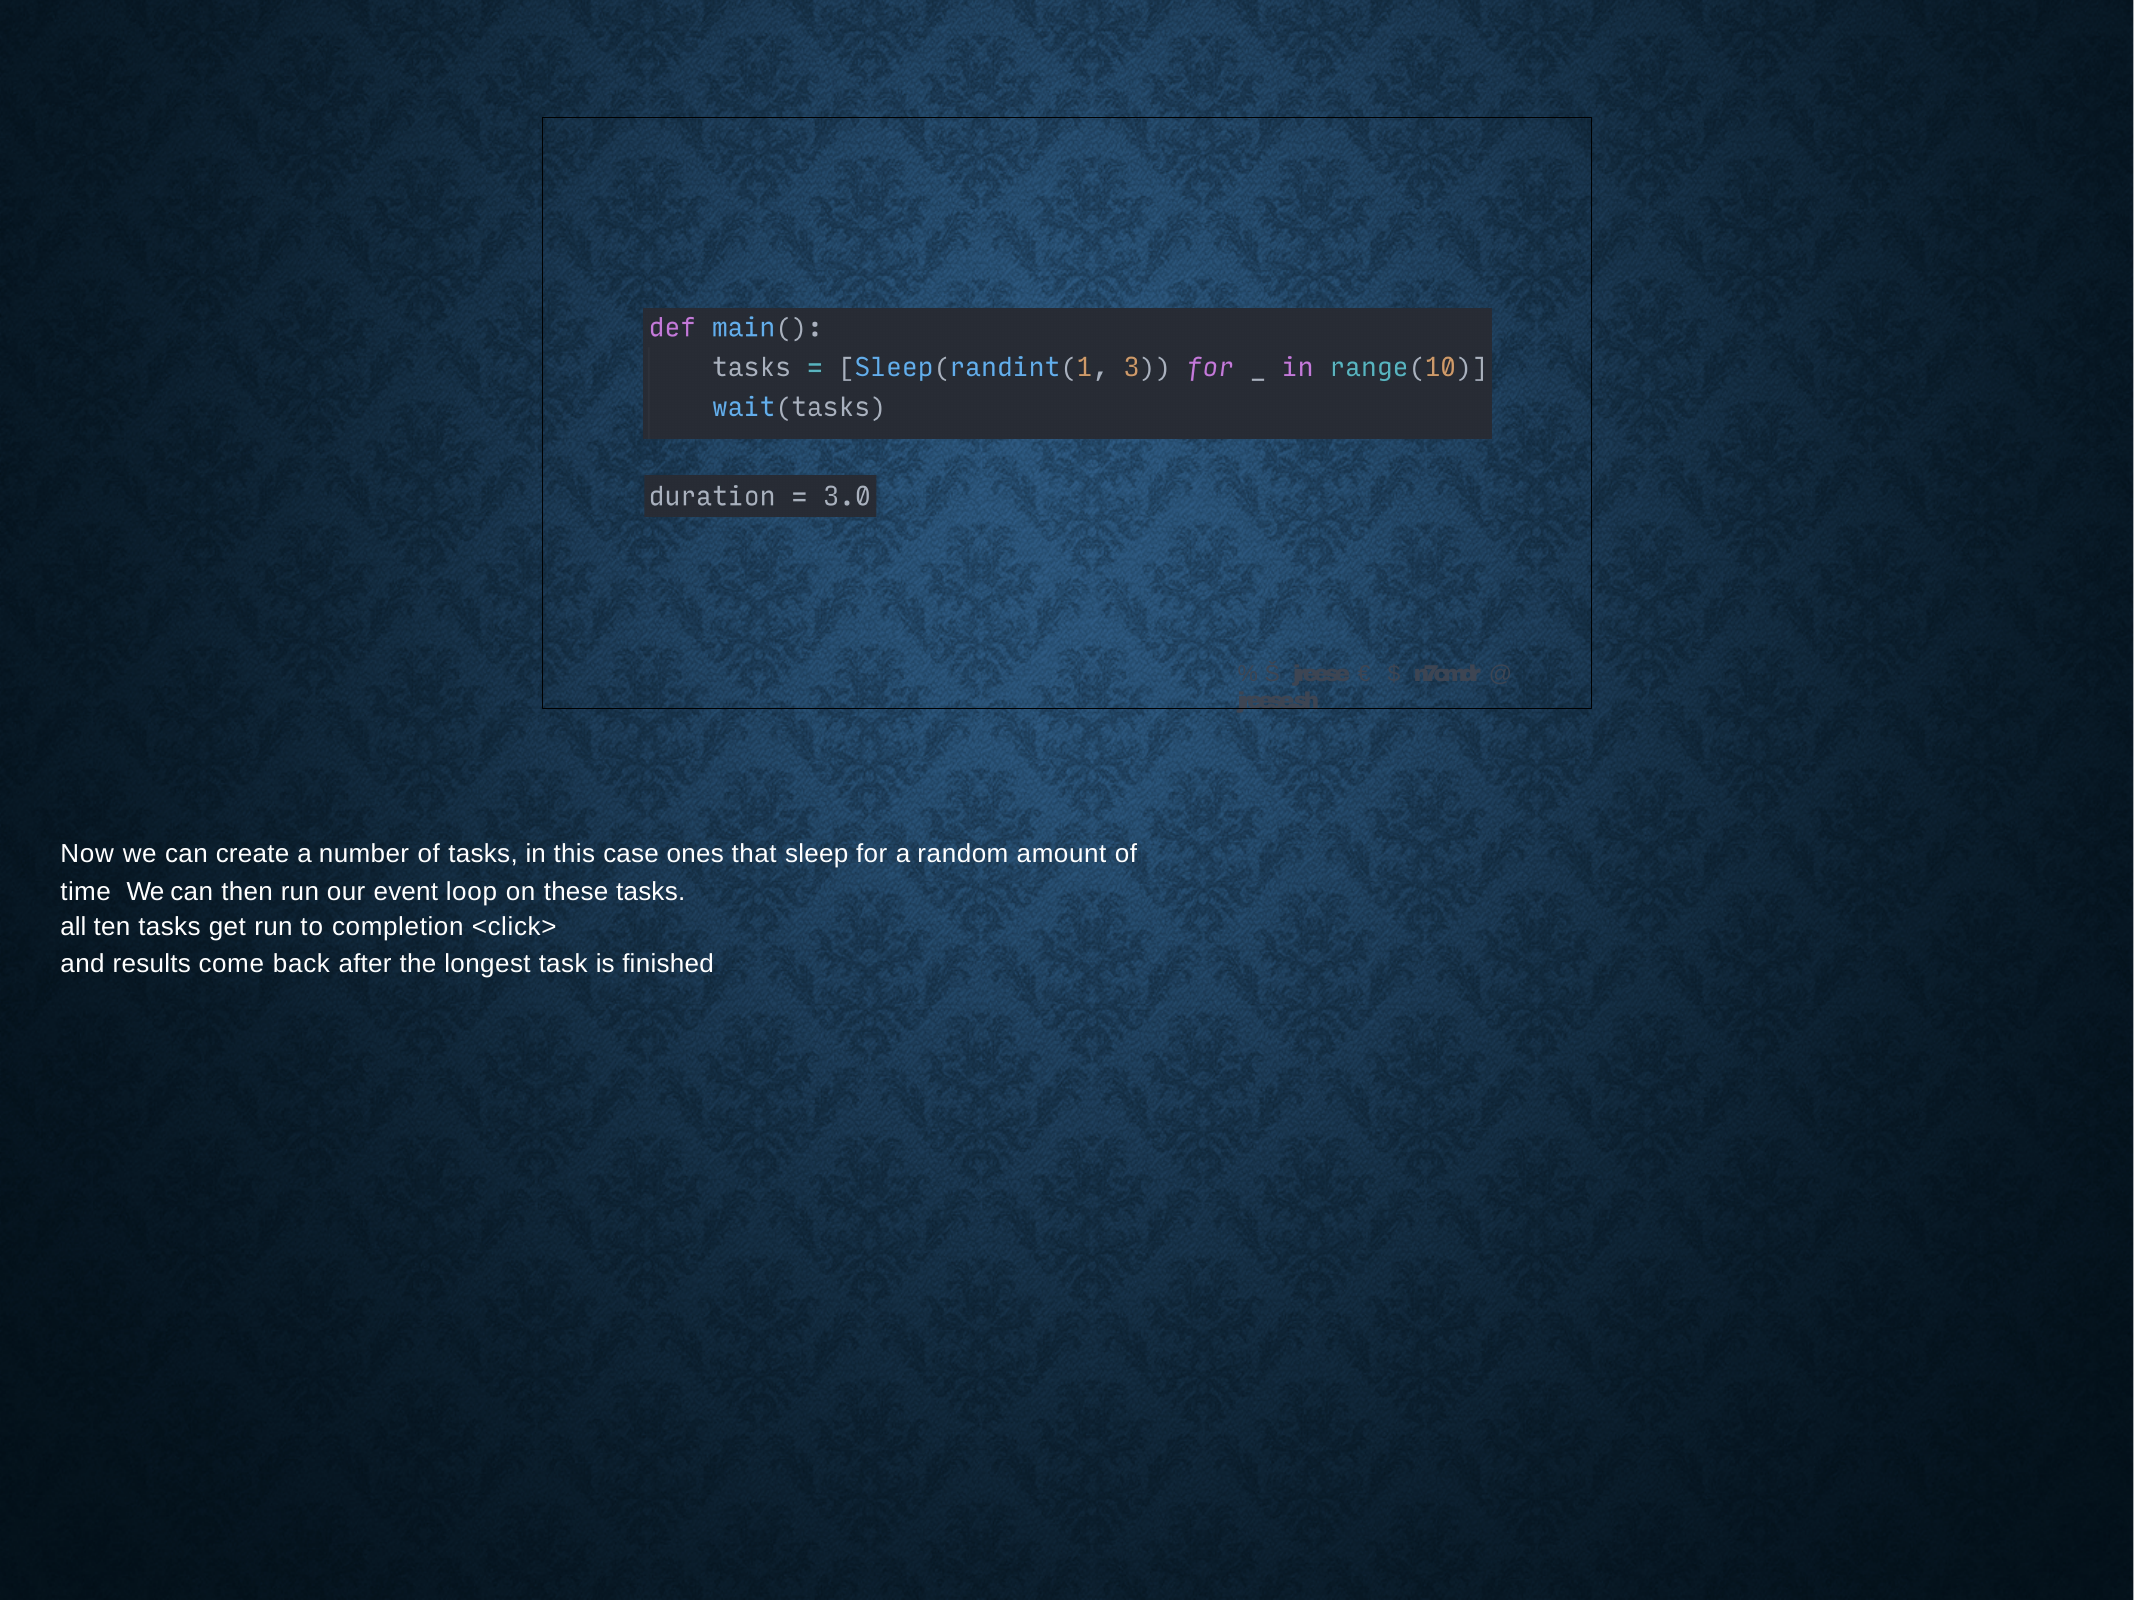

% Š jreese € $ n7cmdr @ jreese.sh
Now we can create a number of tasks, in this case ones that sleep for a random amount of time  We can then run our event loop on these tasks.
all ten tasks get run to completion <click>
and results come back after the longest task is finished